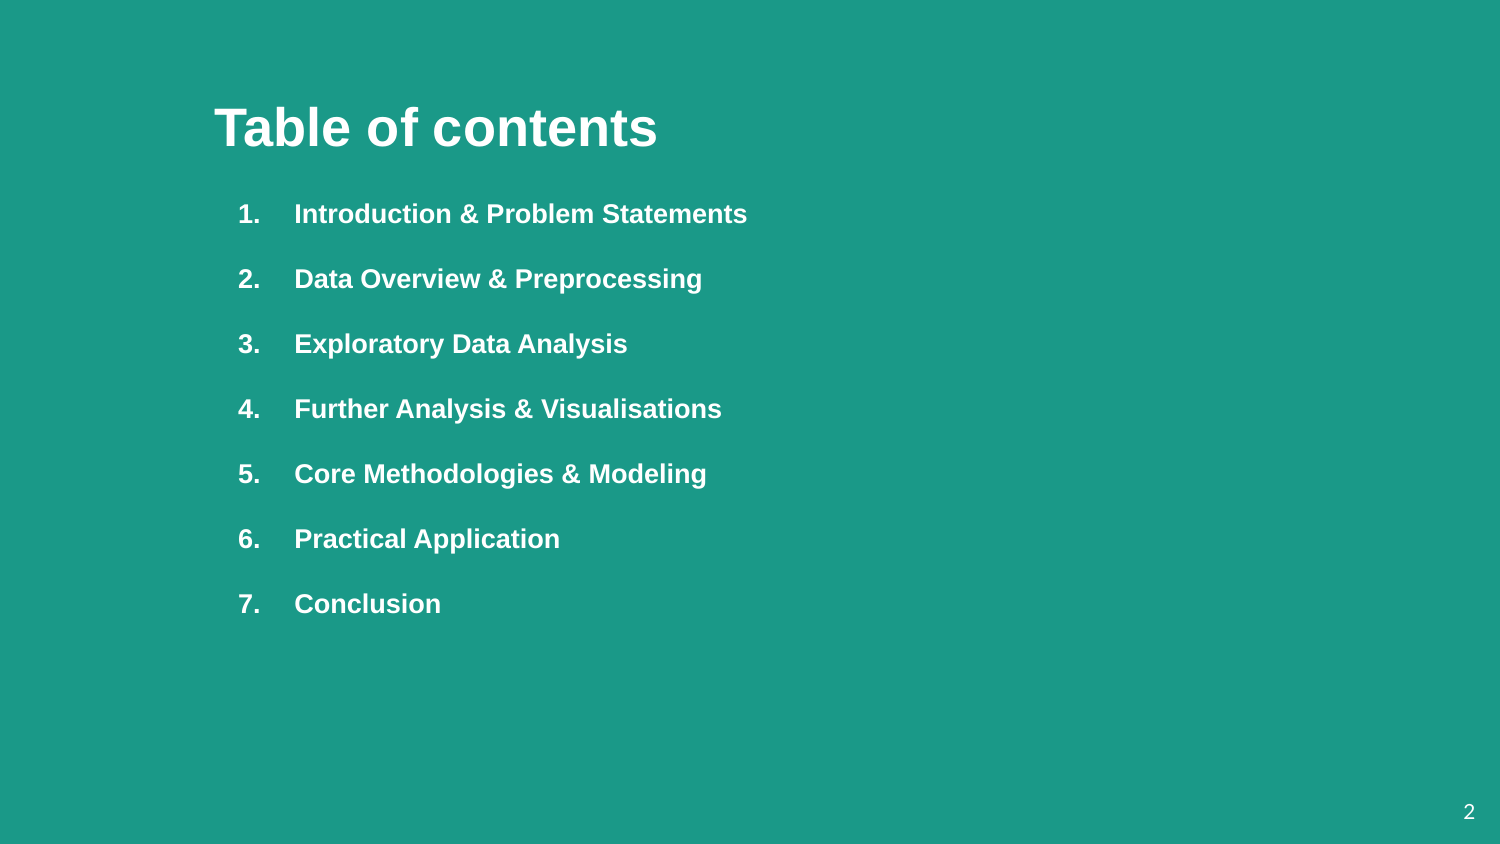

# Table of contents
Introduction & Problem Statements

Data Overview & Preprocessing

Exploratory Data Analysis

Further Analysis & Visualisations

Core Methodologies & Modeling

Practical Application

Conclusion
2